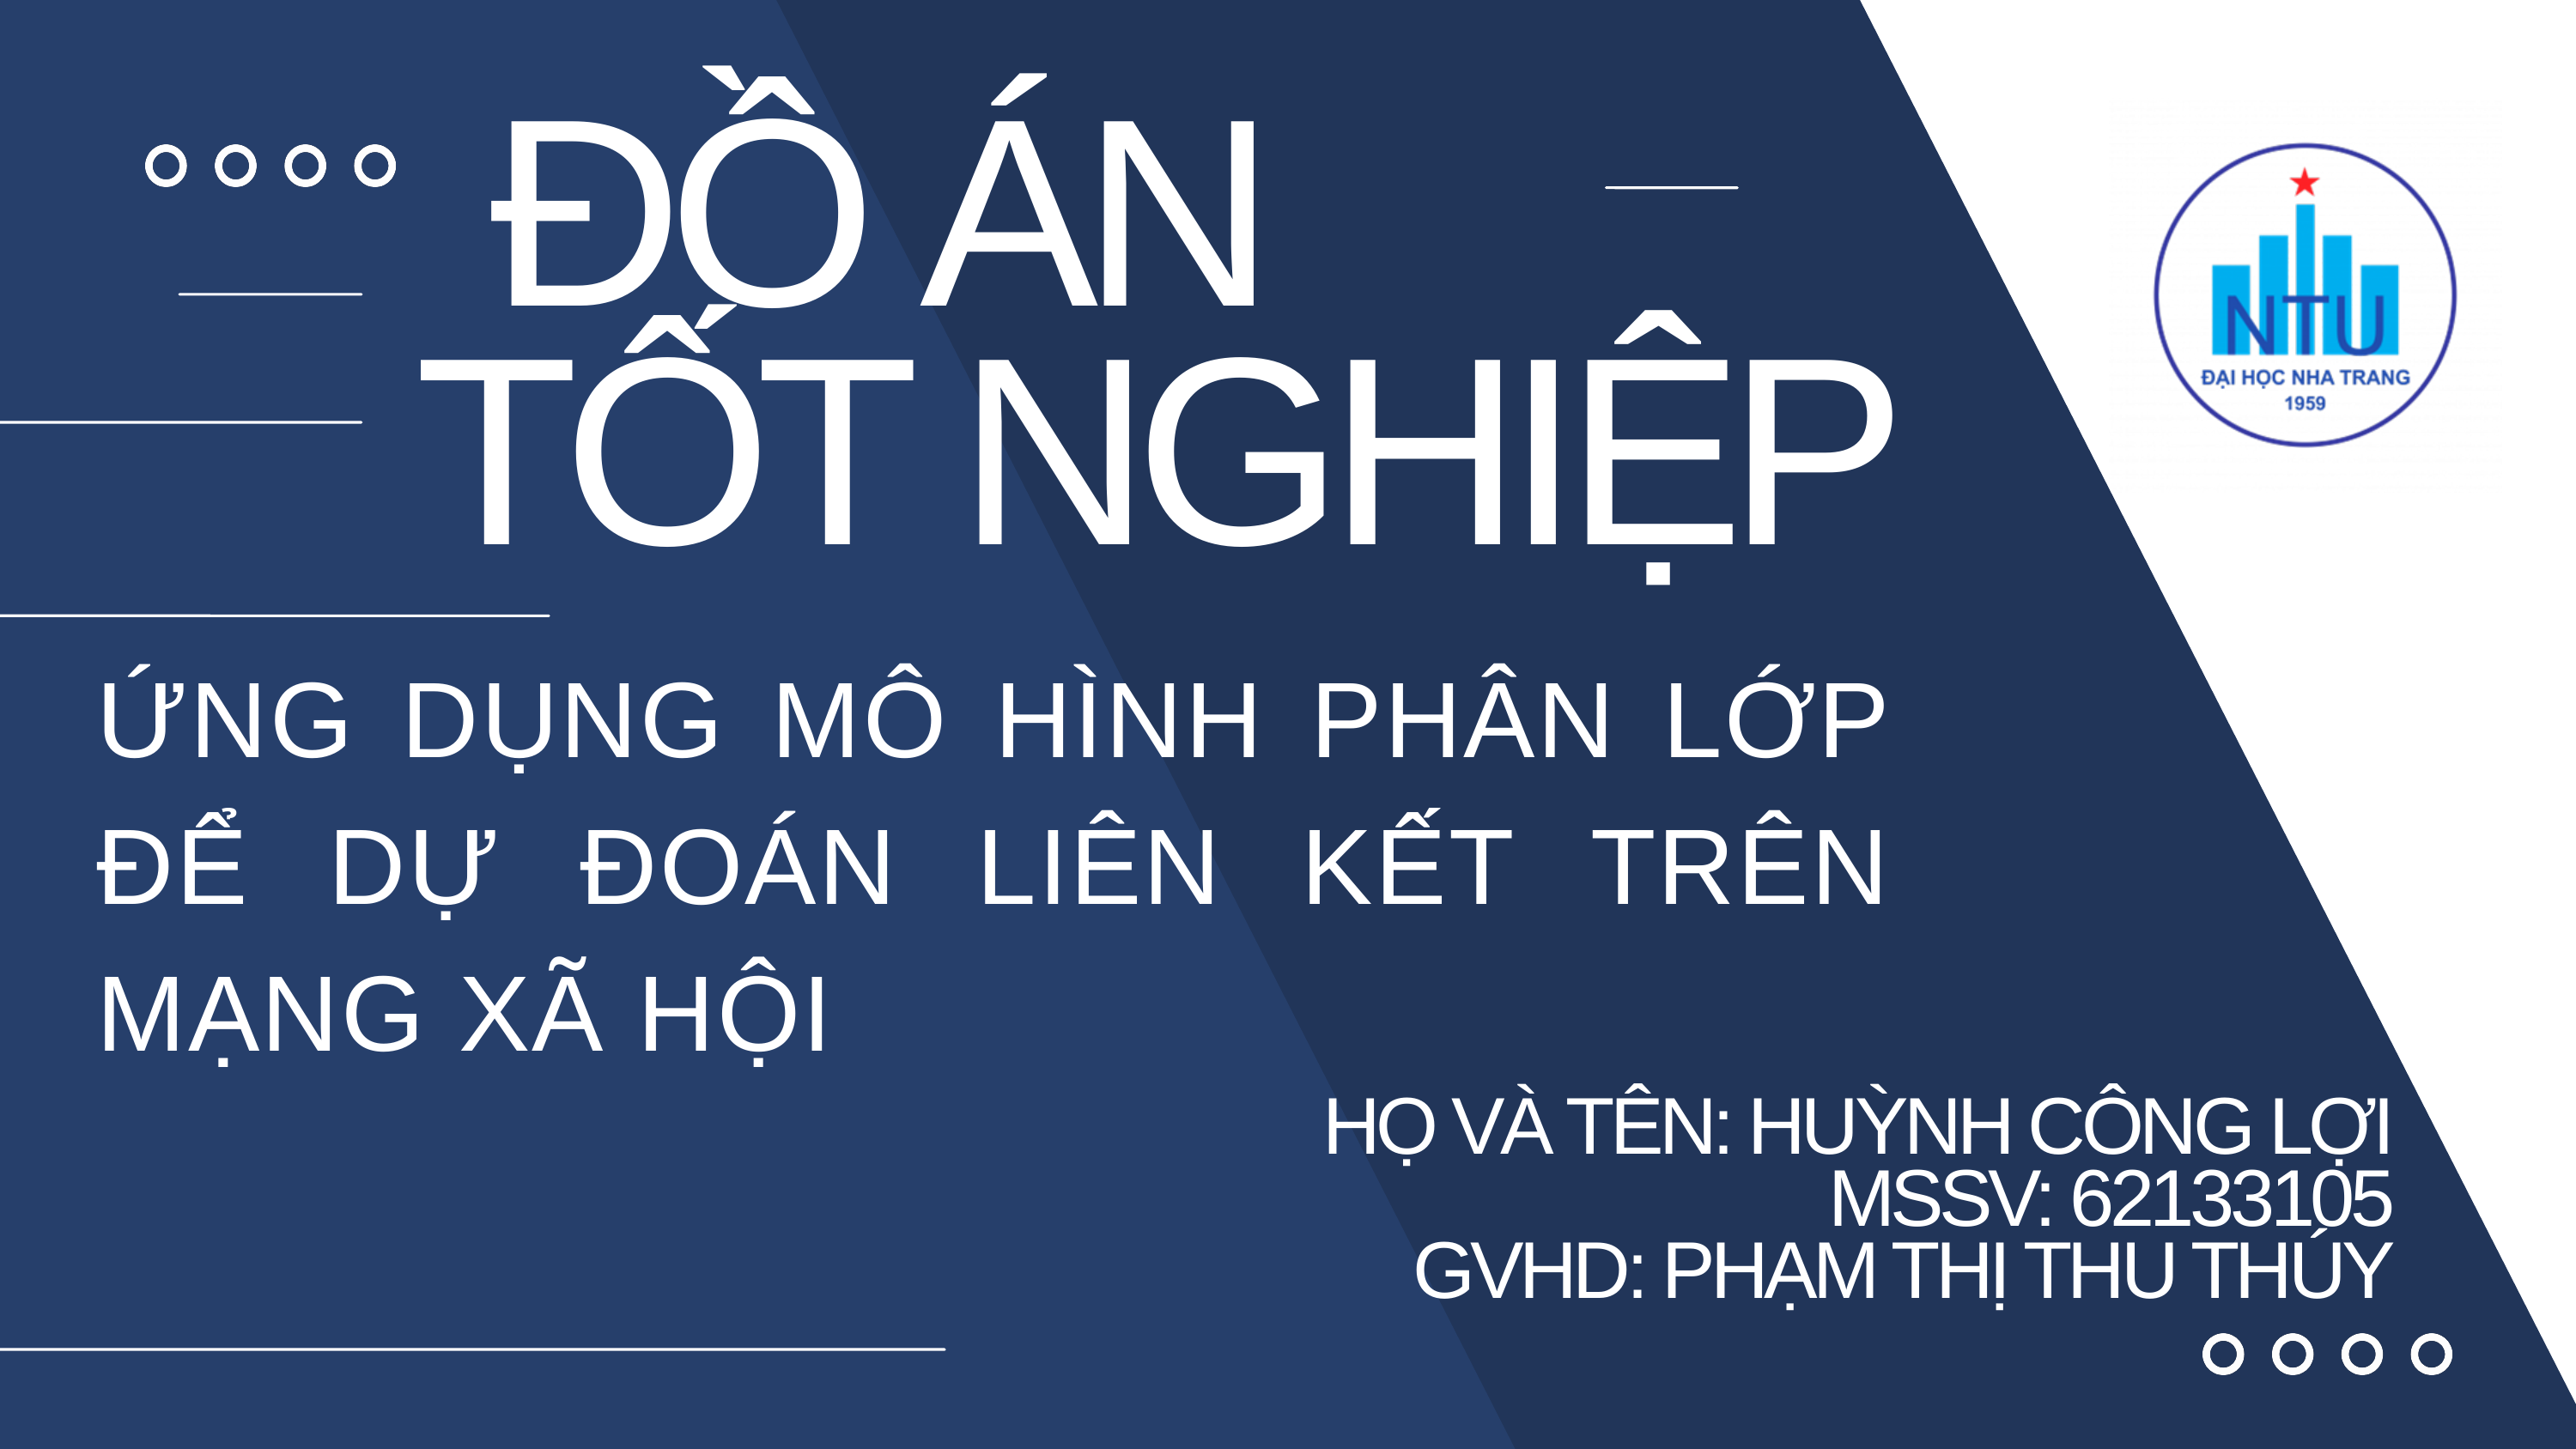

ĐỒ ÁN
TỐT NGHIỆP

ỨNG DỤNG MÔ HÌNH PHÂN LỚP ĐỂ DỰ ĐOÁN LIÊN KẾT TRÊN MẠNG XÃ HỘI
HỌ VÀ TÊN: HUỲNH CÔNG LỢI
MSSV: 62133105
GVHD: PHẠM THỊ THU THÚY